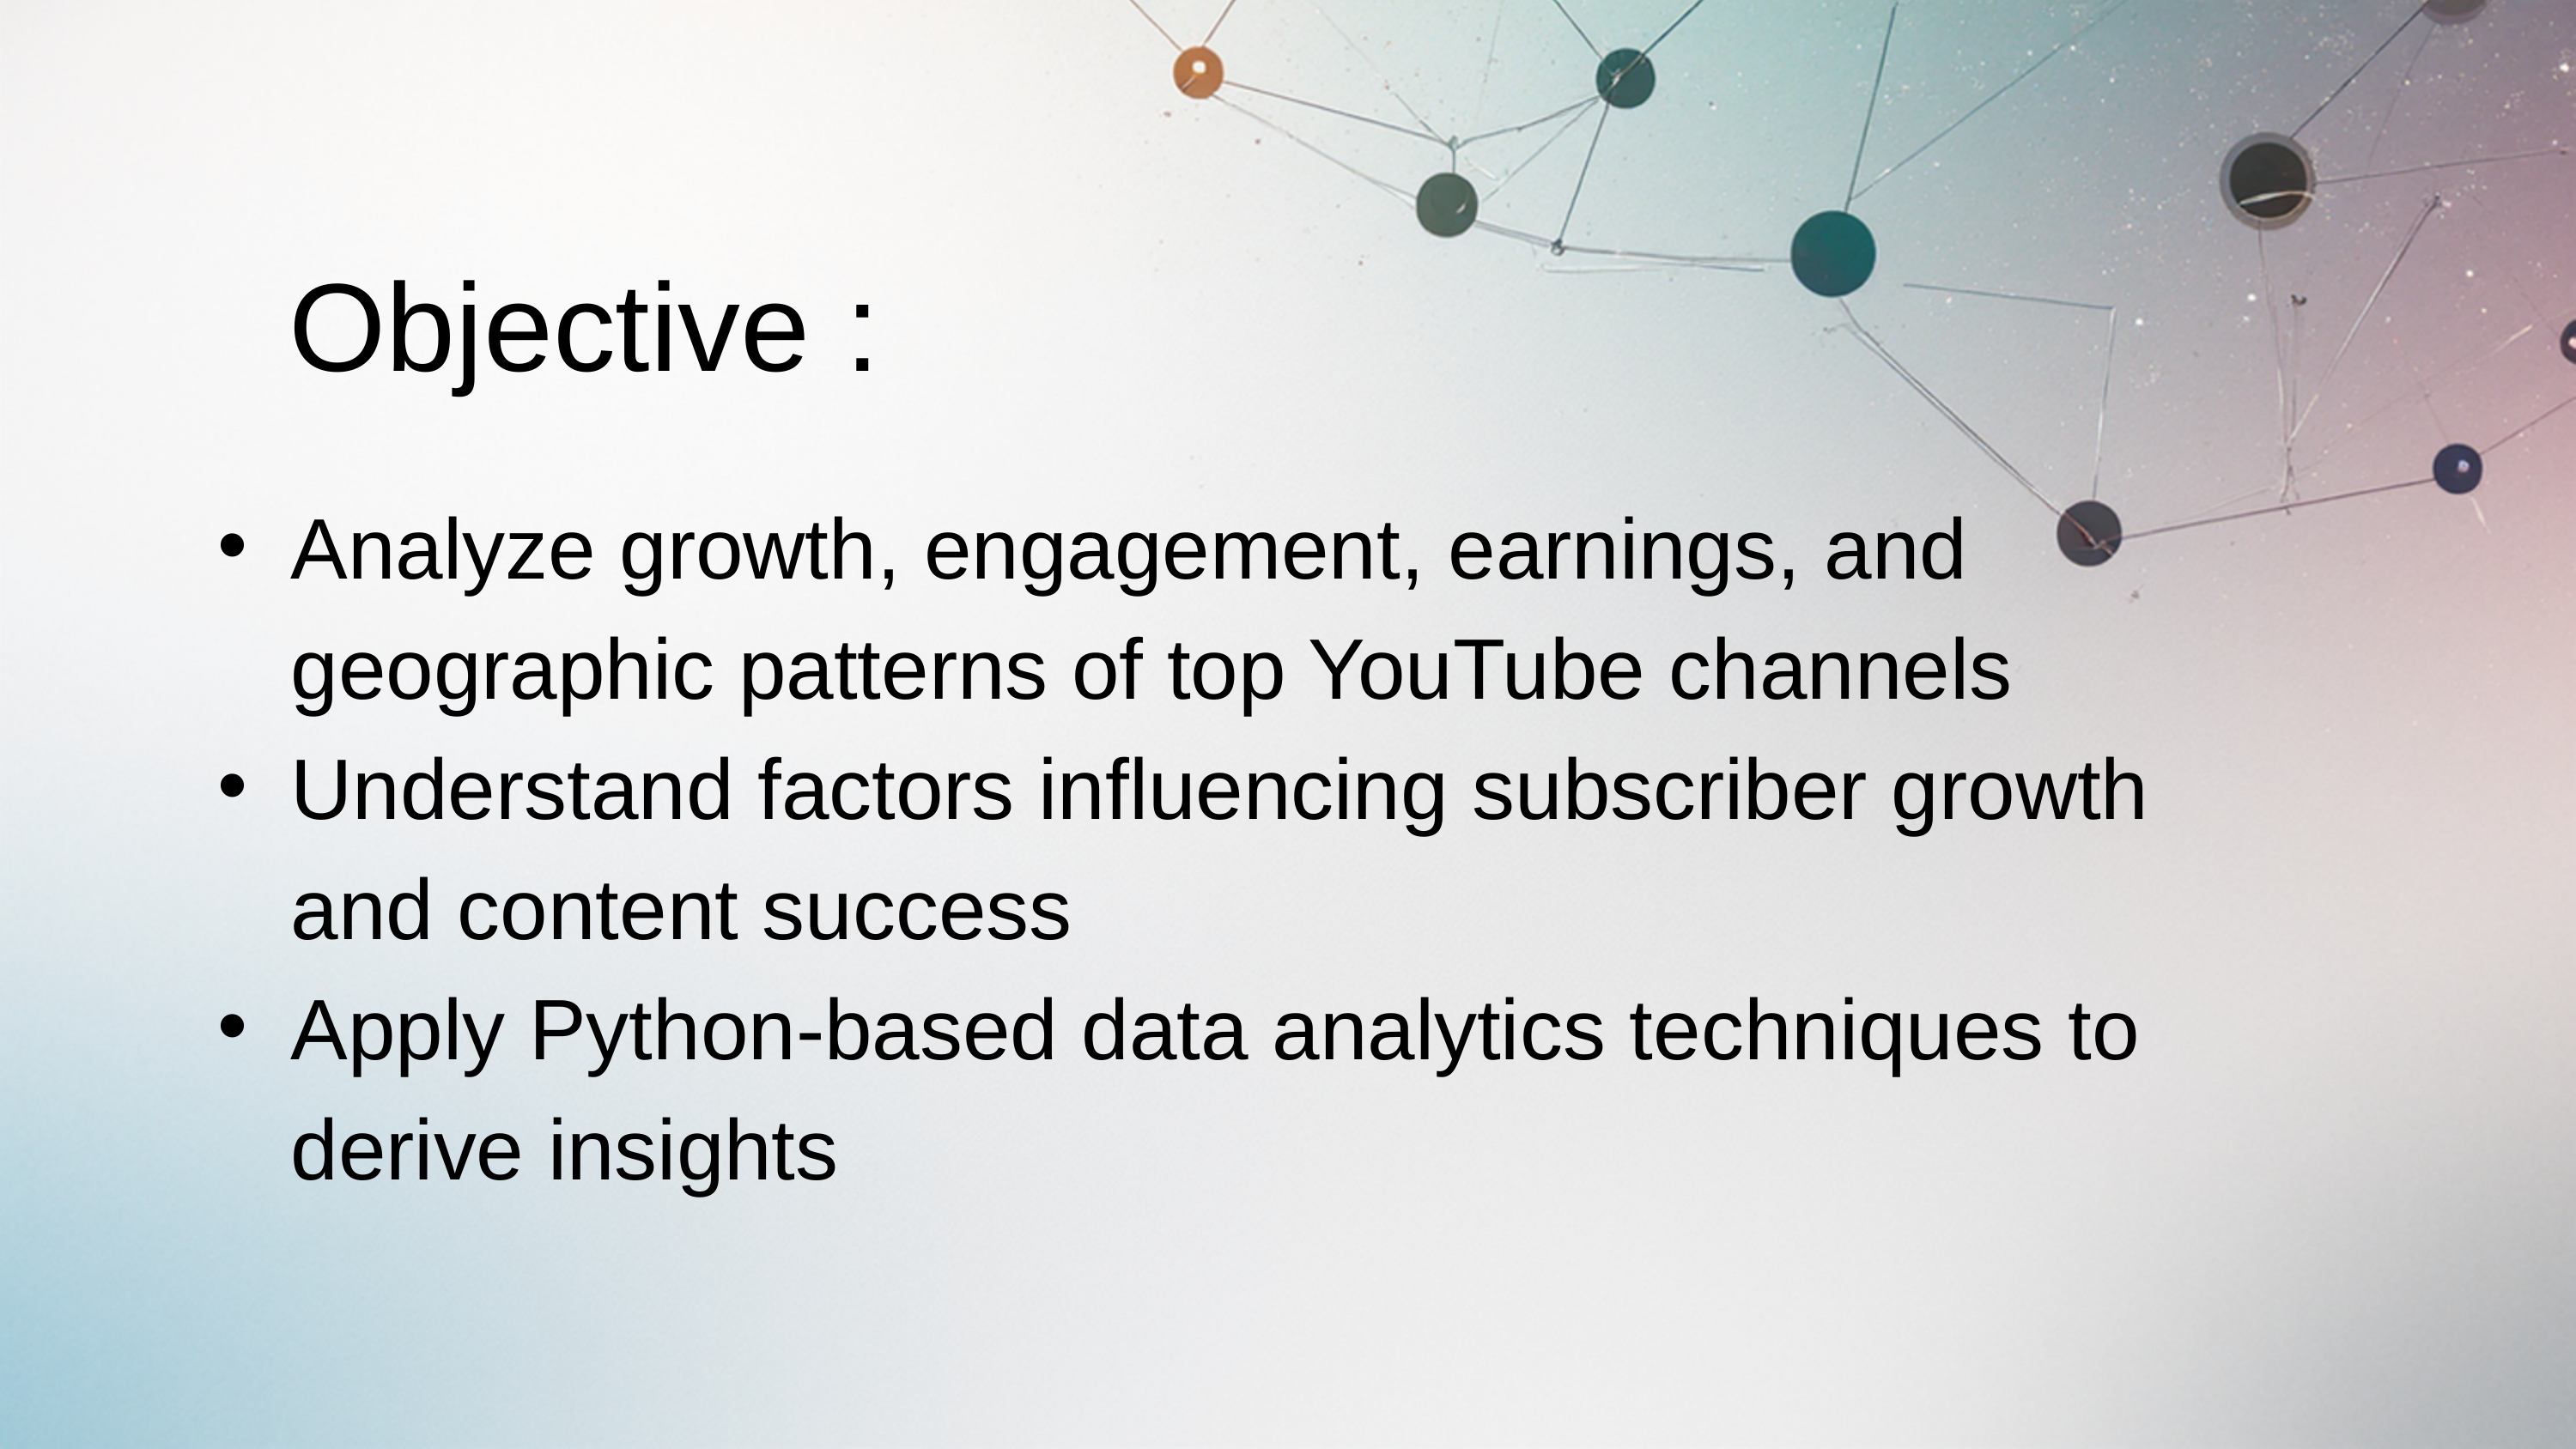

Objective :
Analyze growth, engagement, earnings, and geographic patterns of top YouTube channels
Understand factors influencing subscriber growth and content success
Apply Python-based data analytics techniques to derive insights